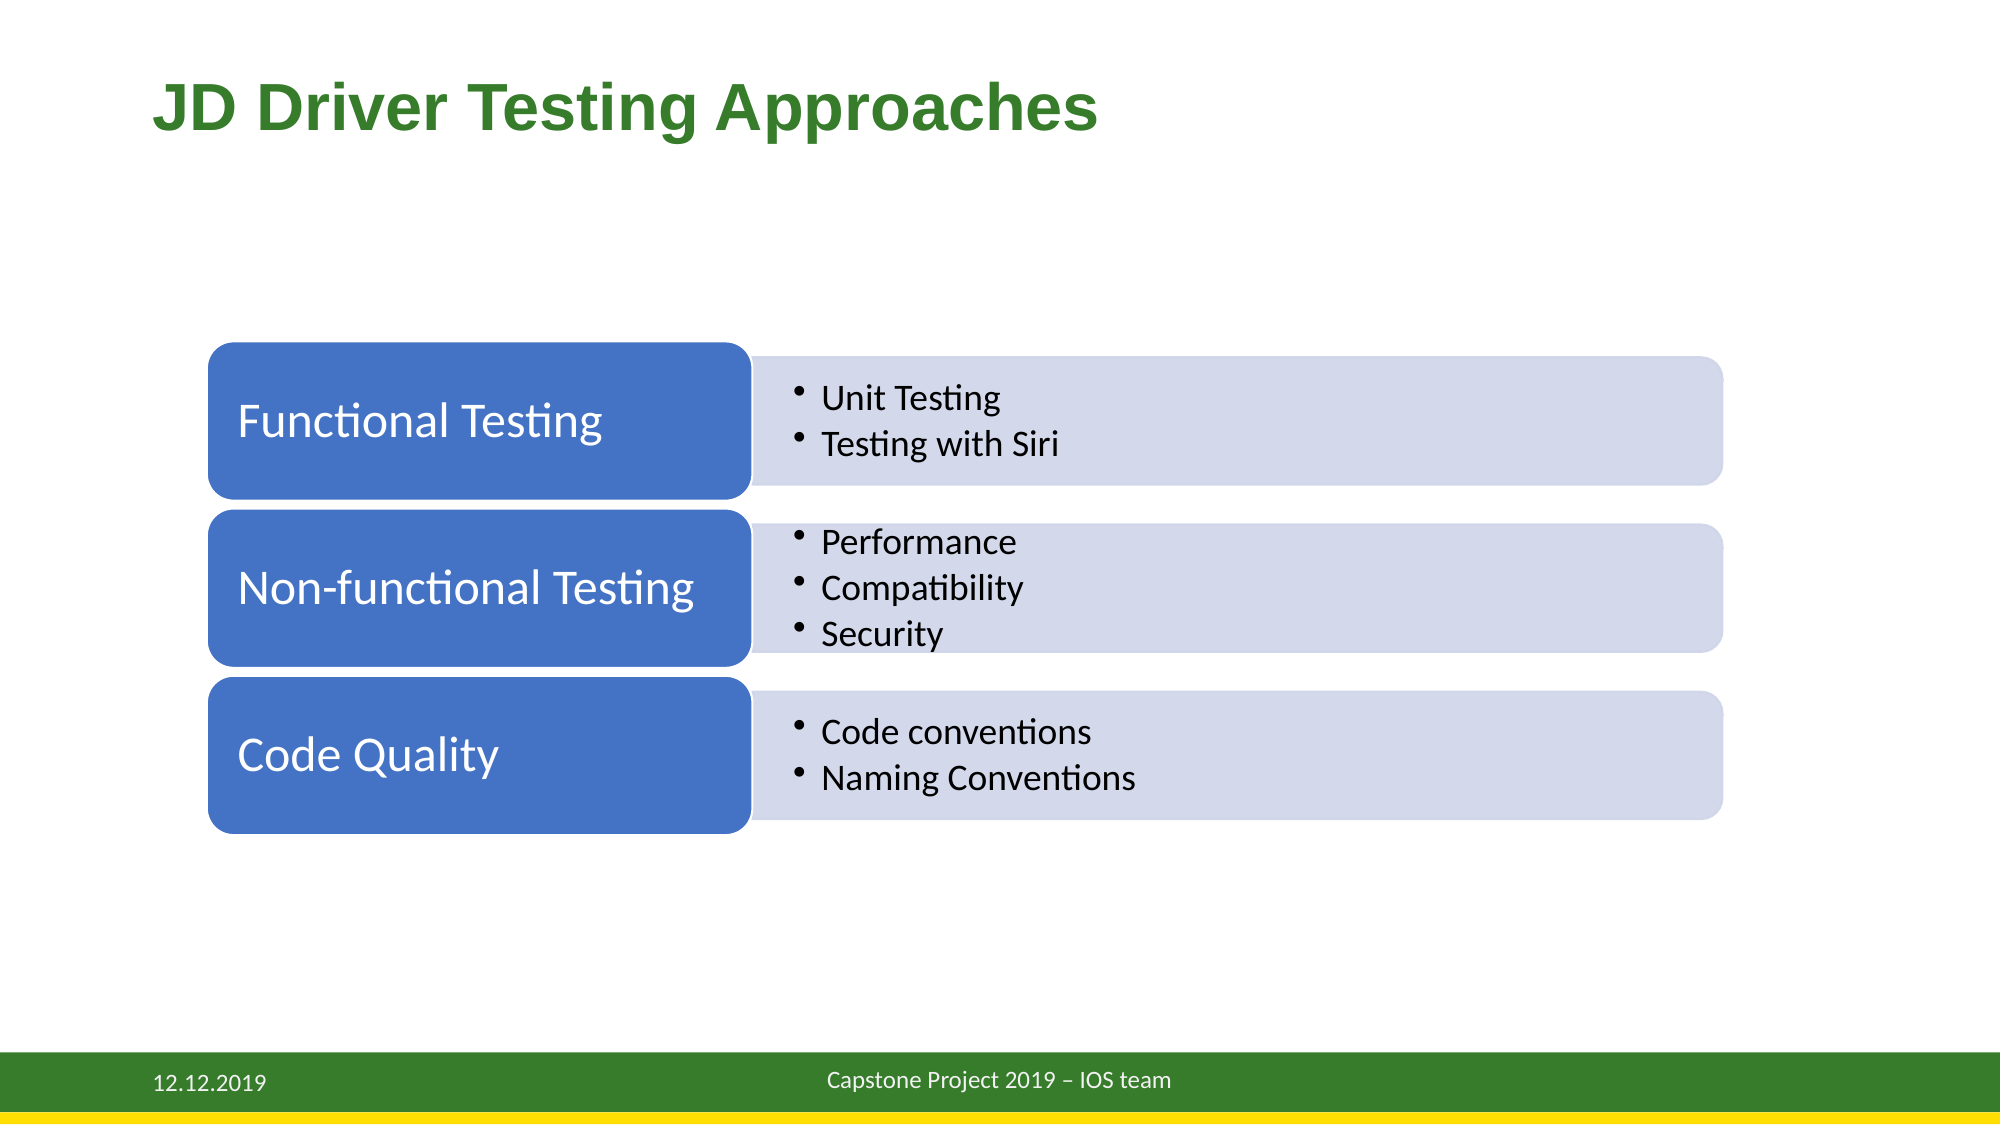

# JD Driver Testing Approaches
Unit Testing
Testing with Siri
Functional Testing
Performance
Compatibility
Security
Non-functional Testing
Code conventions
Naming Conventions
Code Quality
19.12.2019
Capstone Project 2019 – IOS team
28
Capstone Project 2019 – IOS team
12.12.2019